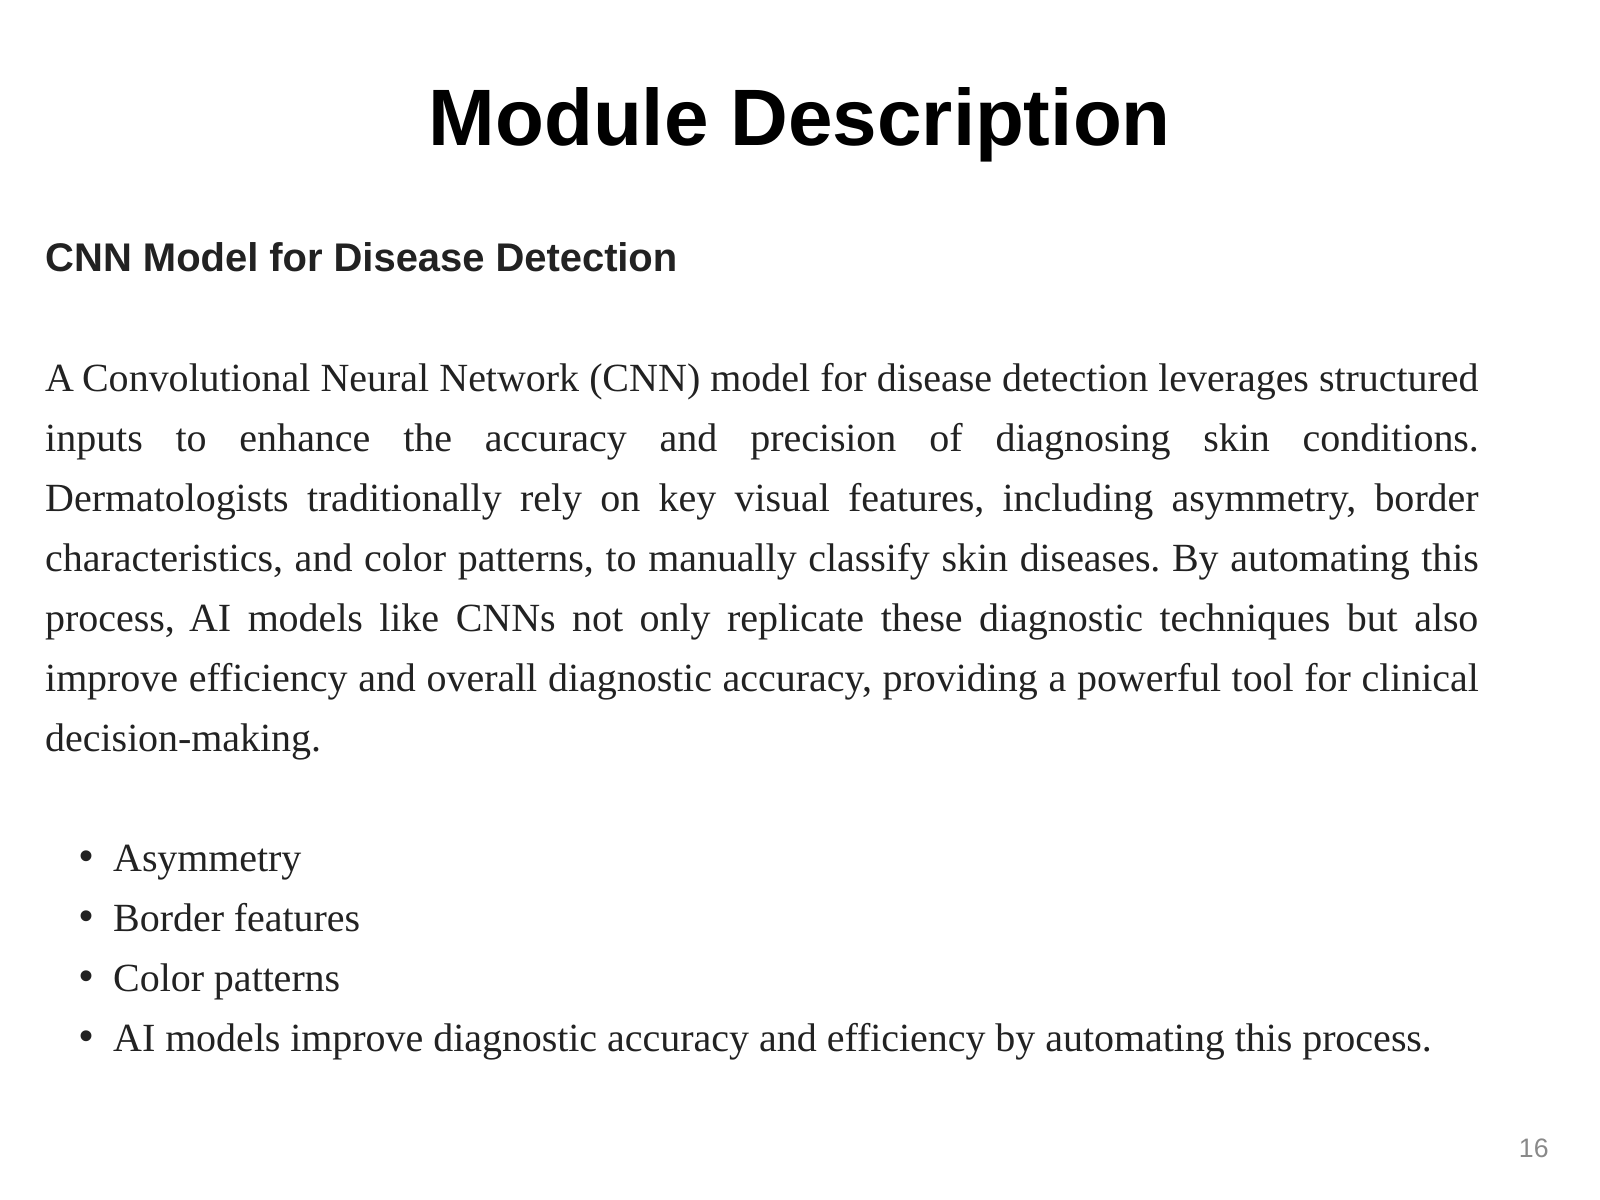

Module Description

CNN Model for Disease Detection

A Convolutional Neural Network (CNN) model for disease detection leverages structured inputs to enhance the accuracy and precision of diagnosing skin conditions. Dermatologists traditionally rely on key visual features, including asymmetry, border characteristics, and color patterns, to manually classify skin diseases. By automating this process, AI models like CNNs not only replicate these diagnostic techniques but also improve efficiency and overall diagnostic accuracy, providing a powerful tool for clinical decision-making.

Asymmetry
Border features
Color patterns
AI models improve diagnostic accuracy and efficiency by automating this process.

16